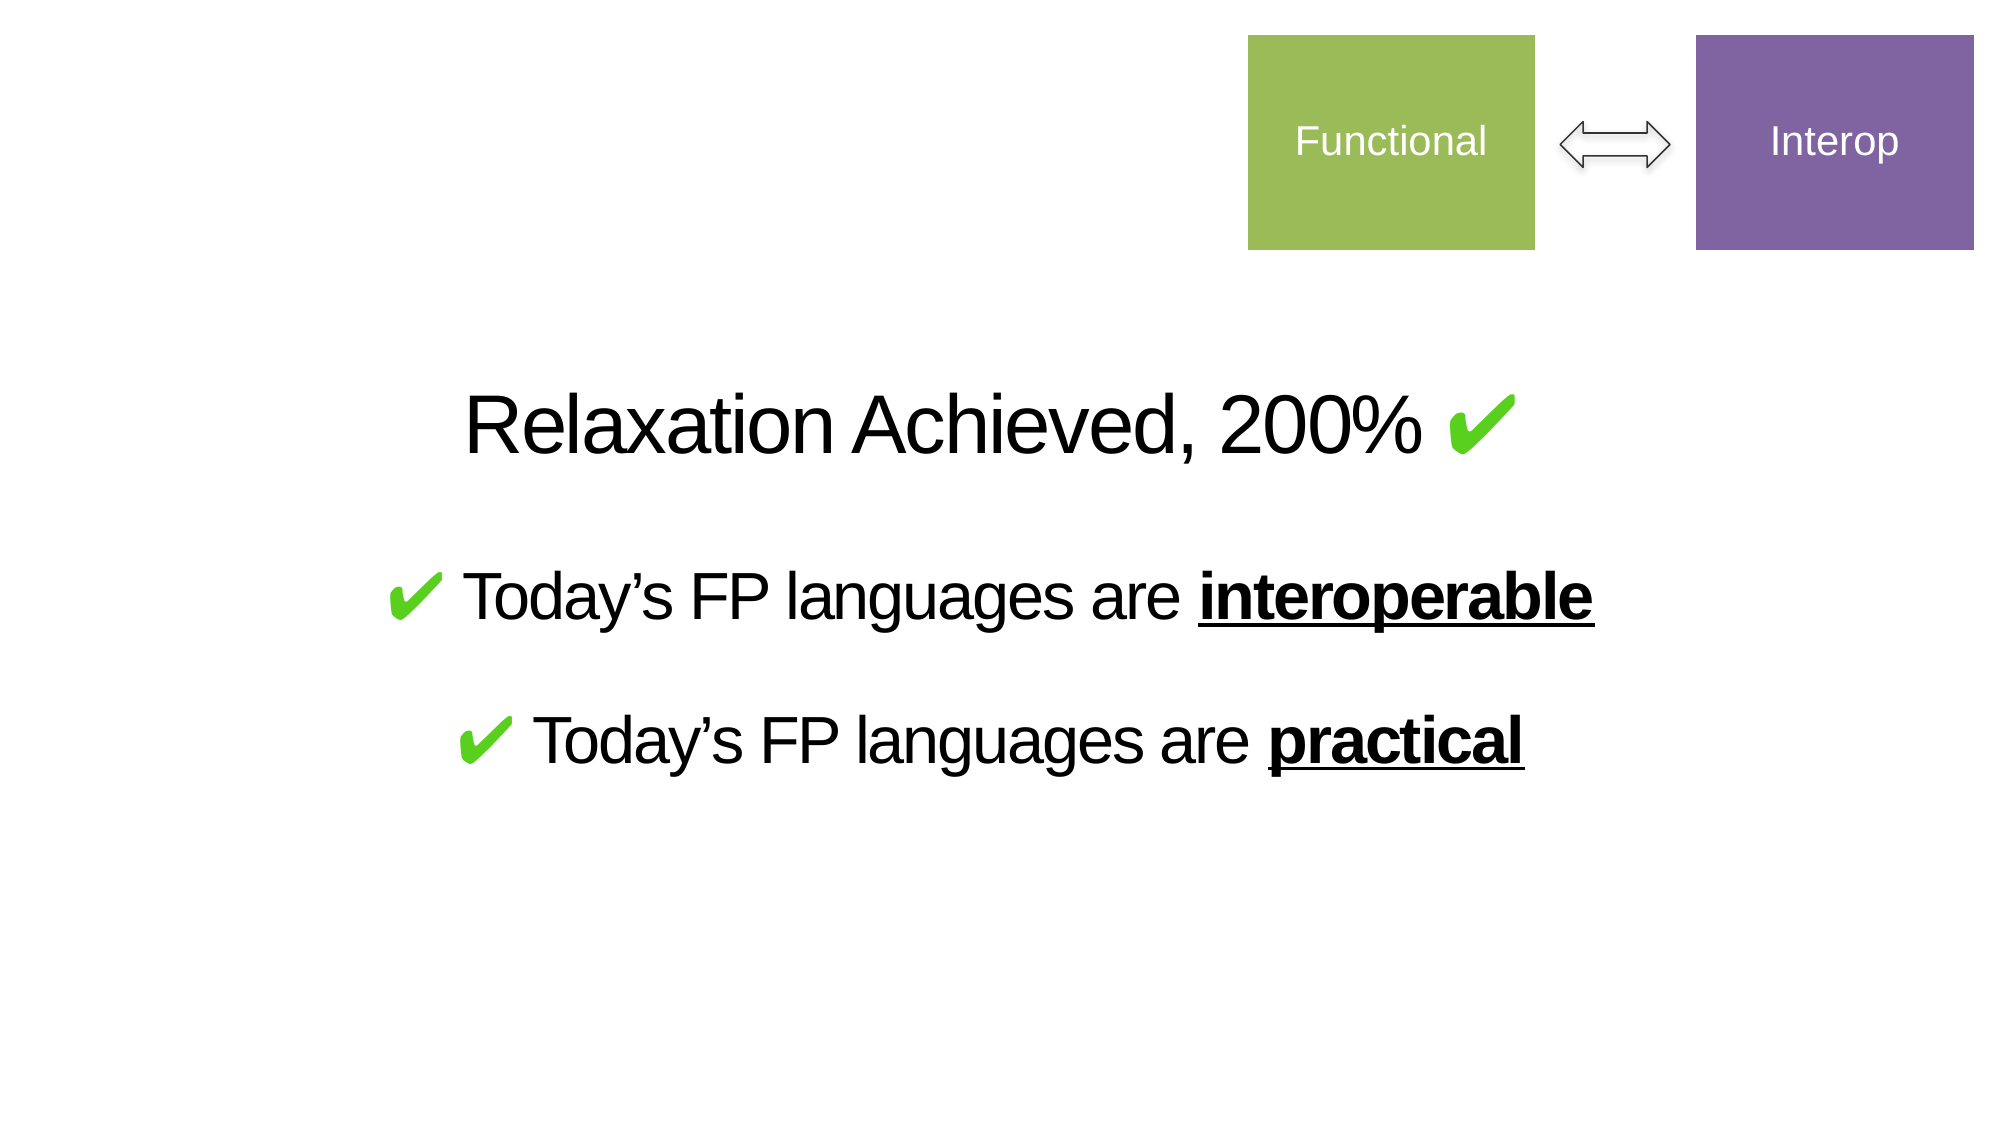

Functional
Interop

# Relaxation Achieved, 200% ✔ ✔ Today’s FP languages are interoperable ✔ Today’s FP languages are practical